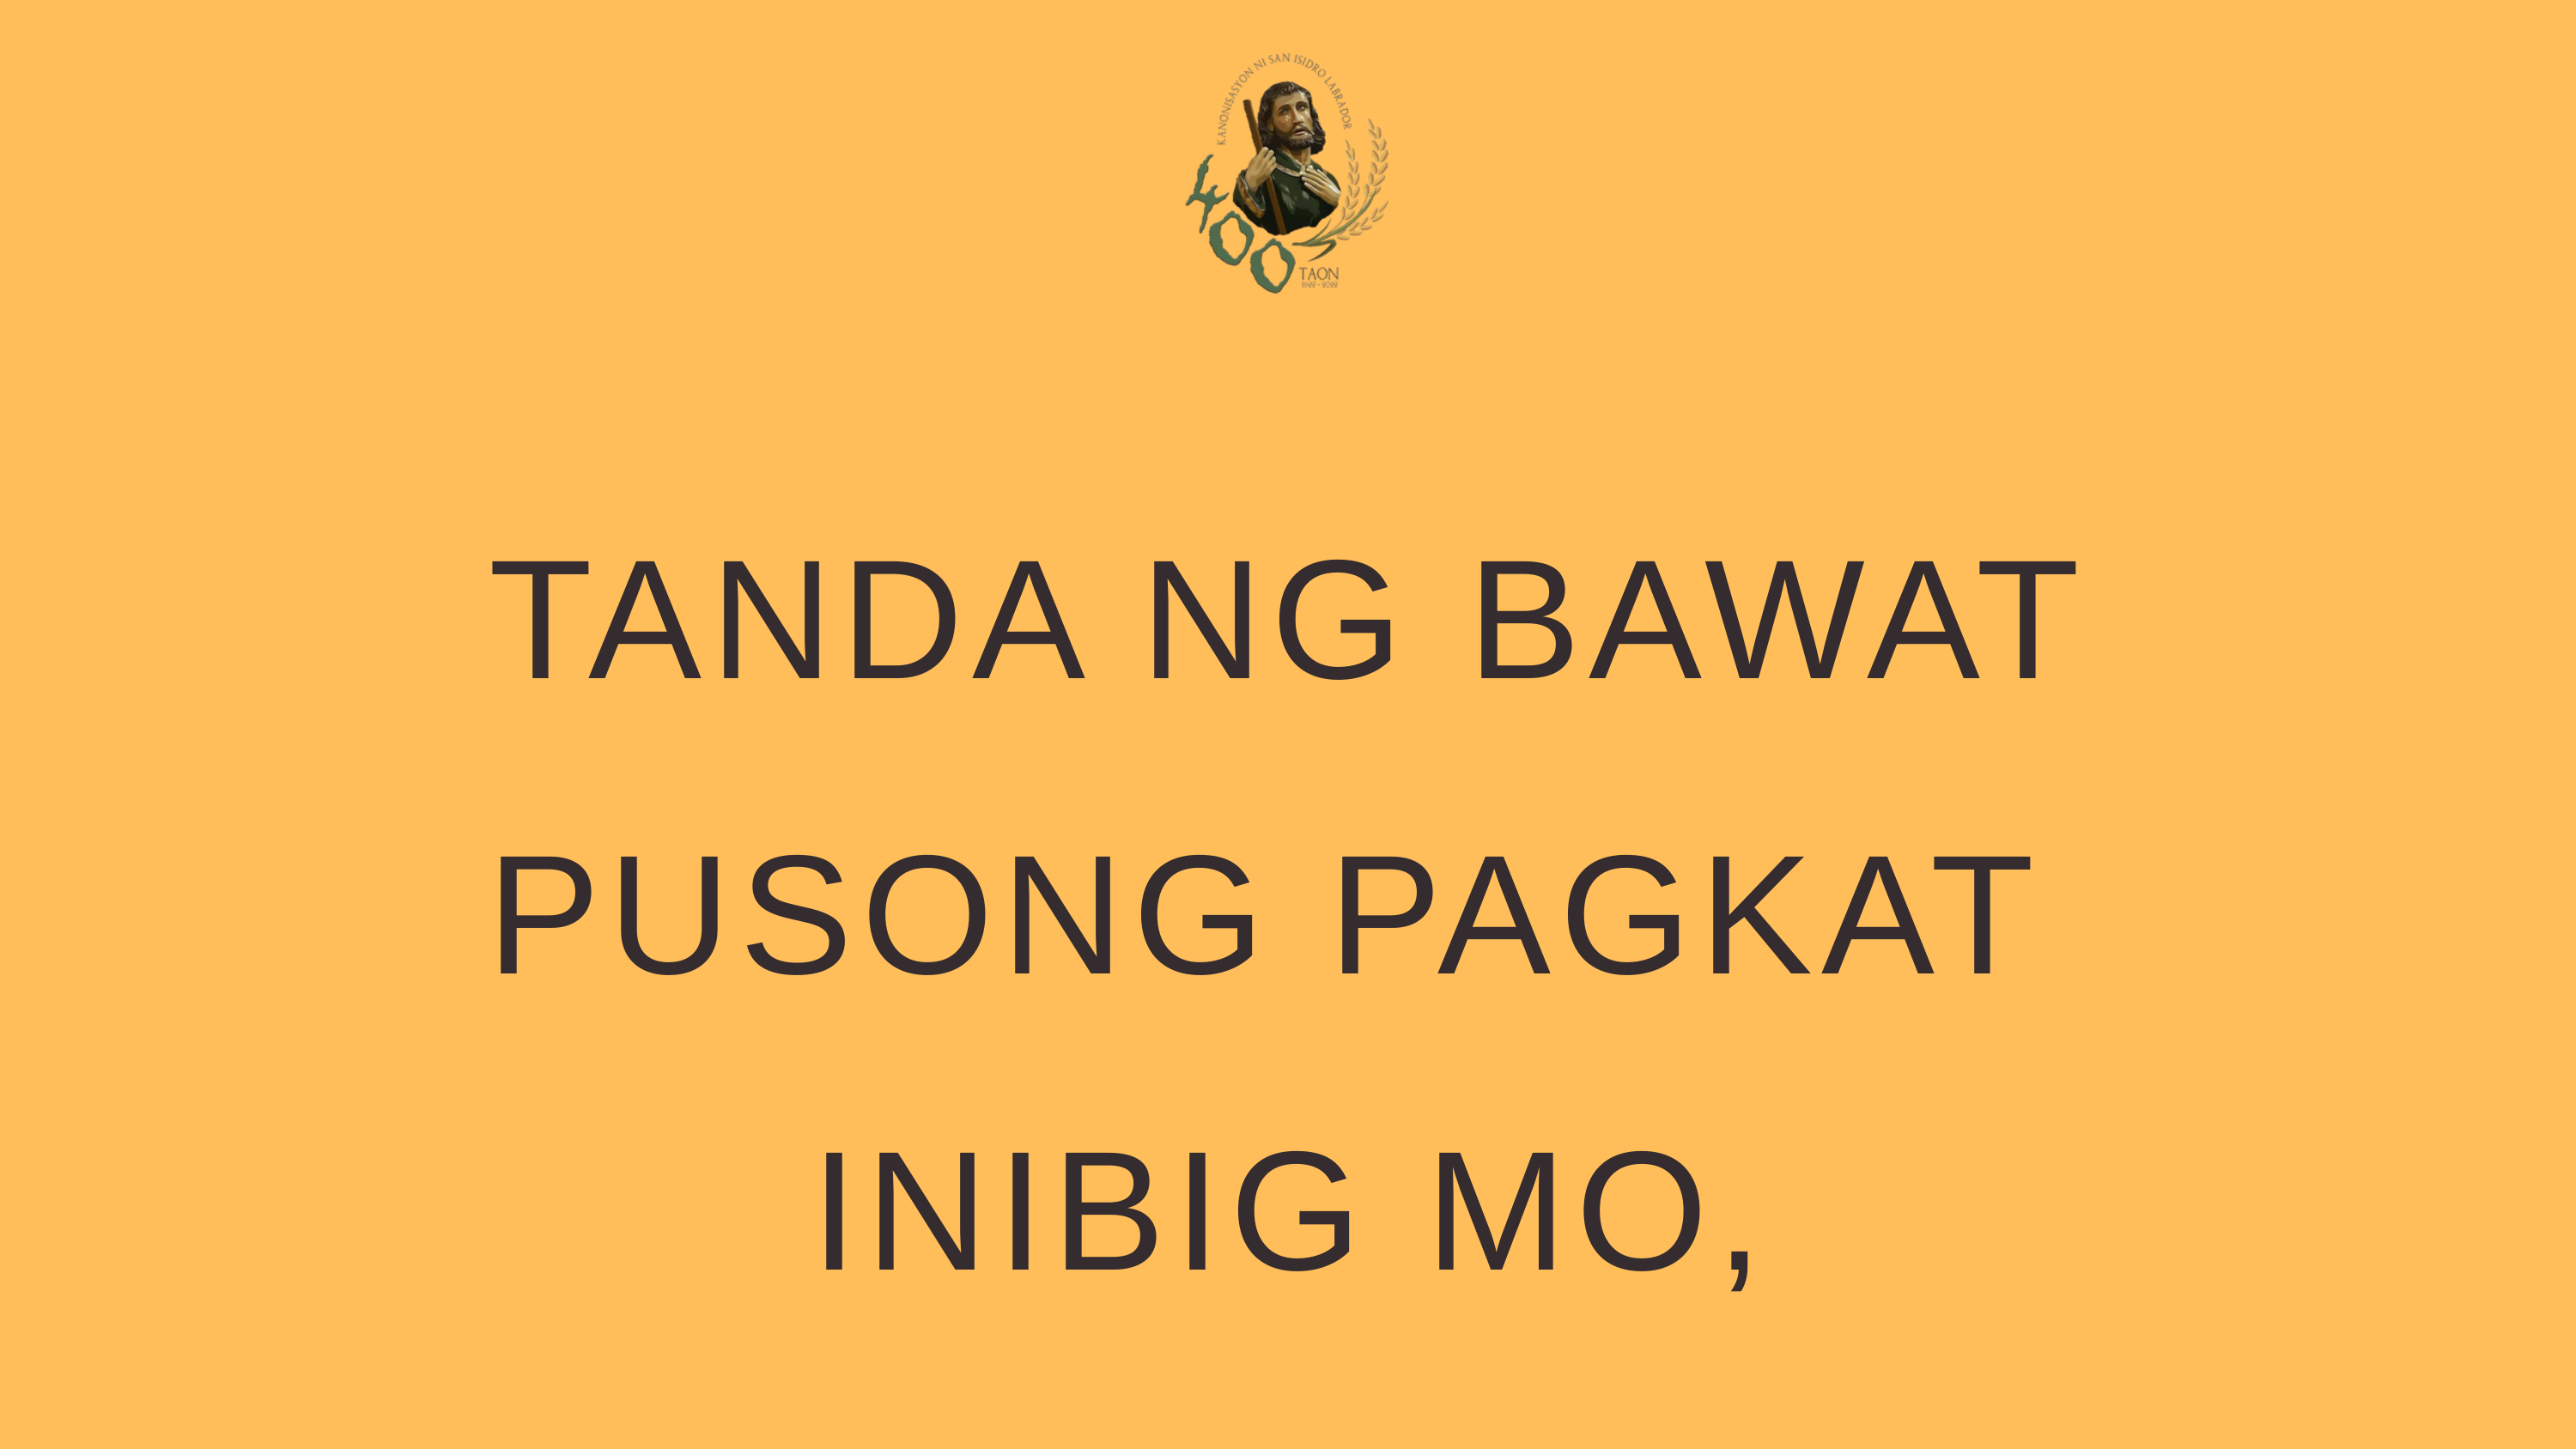

TANDA NG BAWAT PUSONG PAGKAT
INIBIG MO,